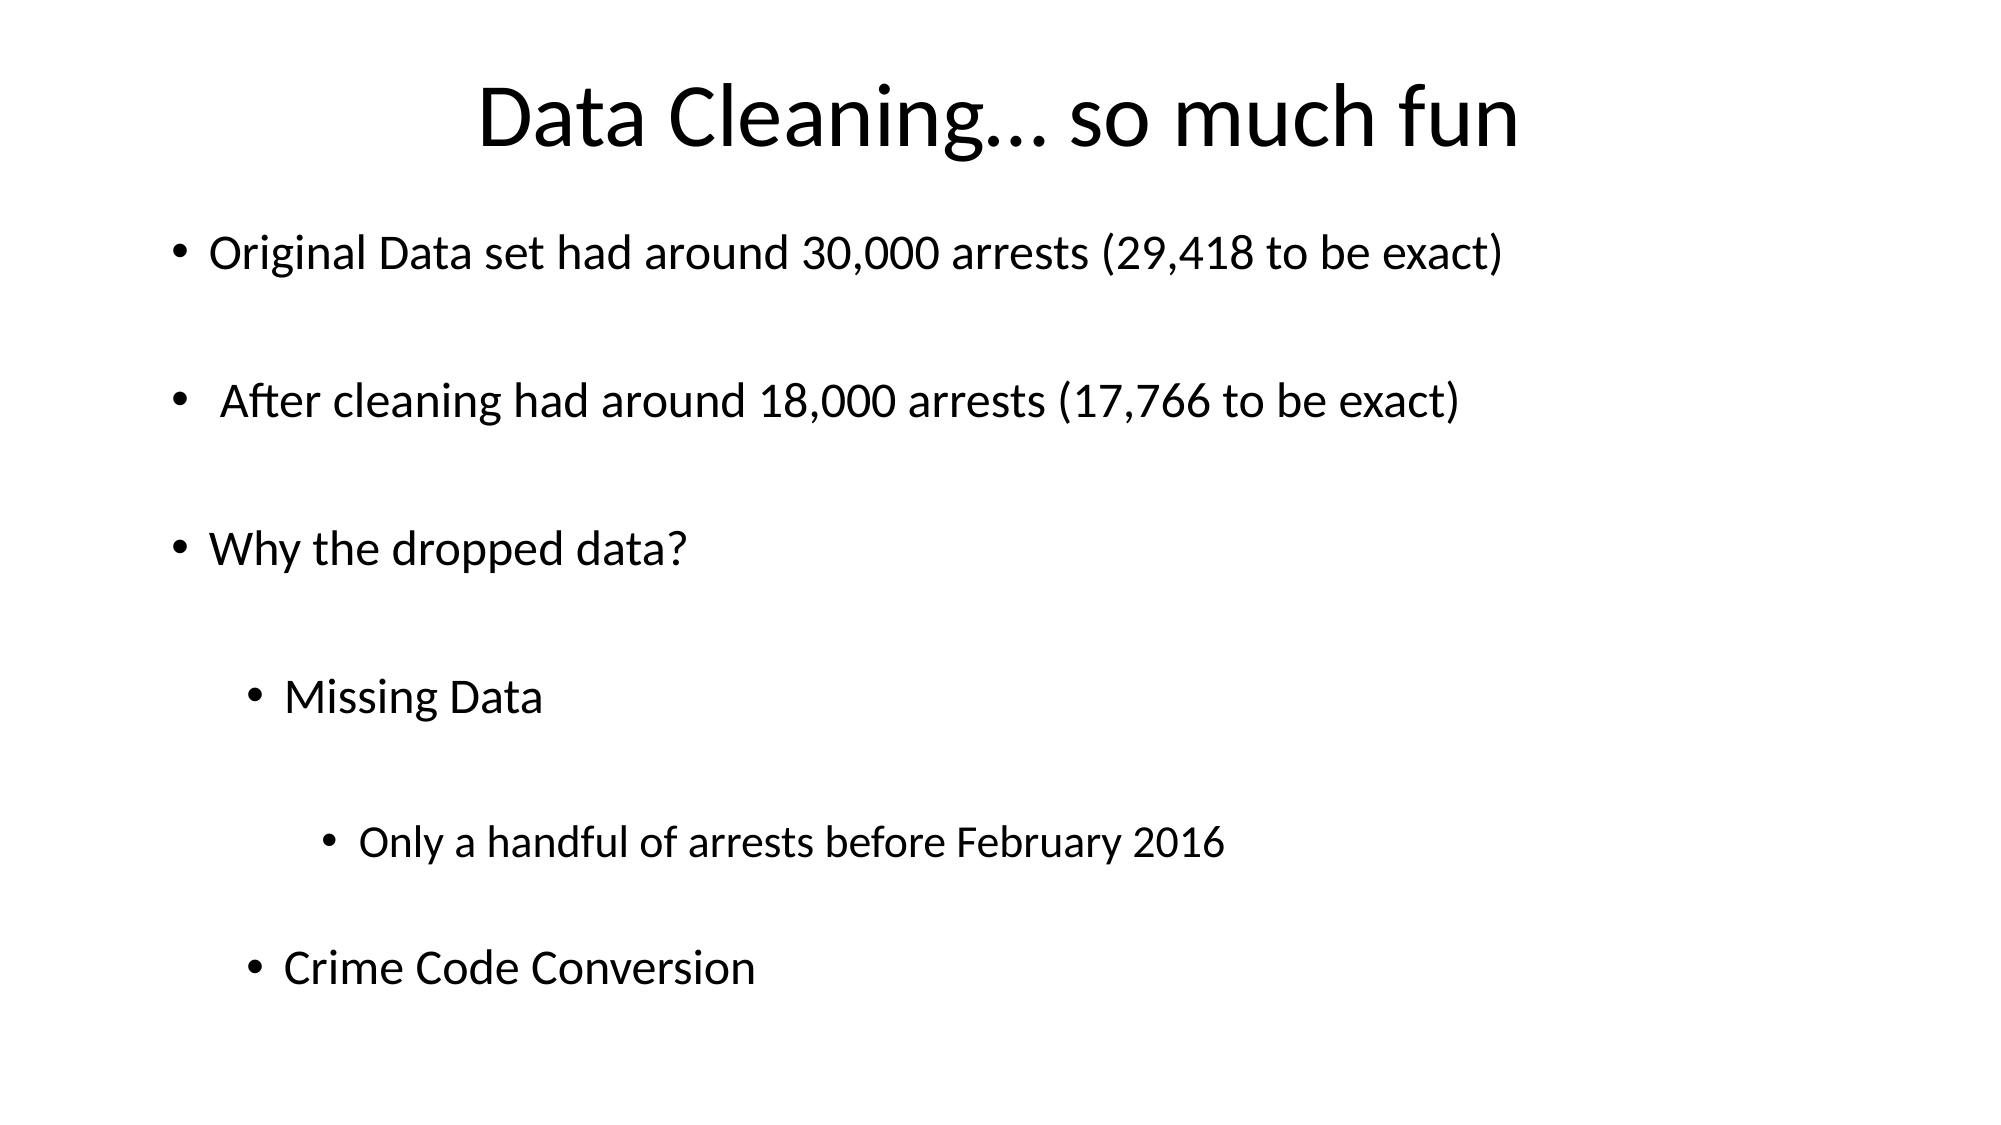

# Data Cleaning… so much fun
Original Data set had around 30,000 arrests (29,418 to be exact)

 After cleaning had around 18,000 arrests (17,766 to be exact)

Why the dropped data?

Missing Data

Only a handful of arrests before February 2016

Crime Code Conversion